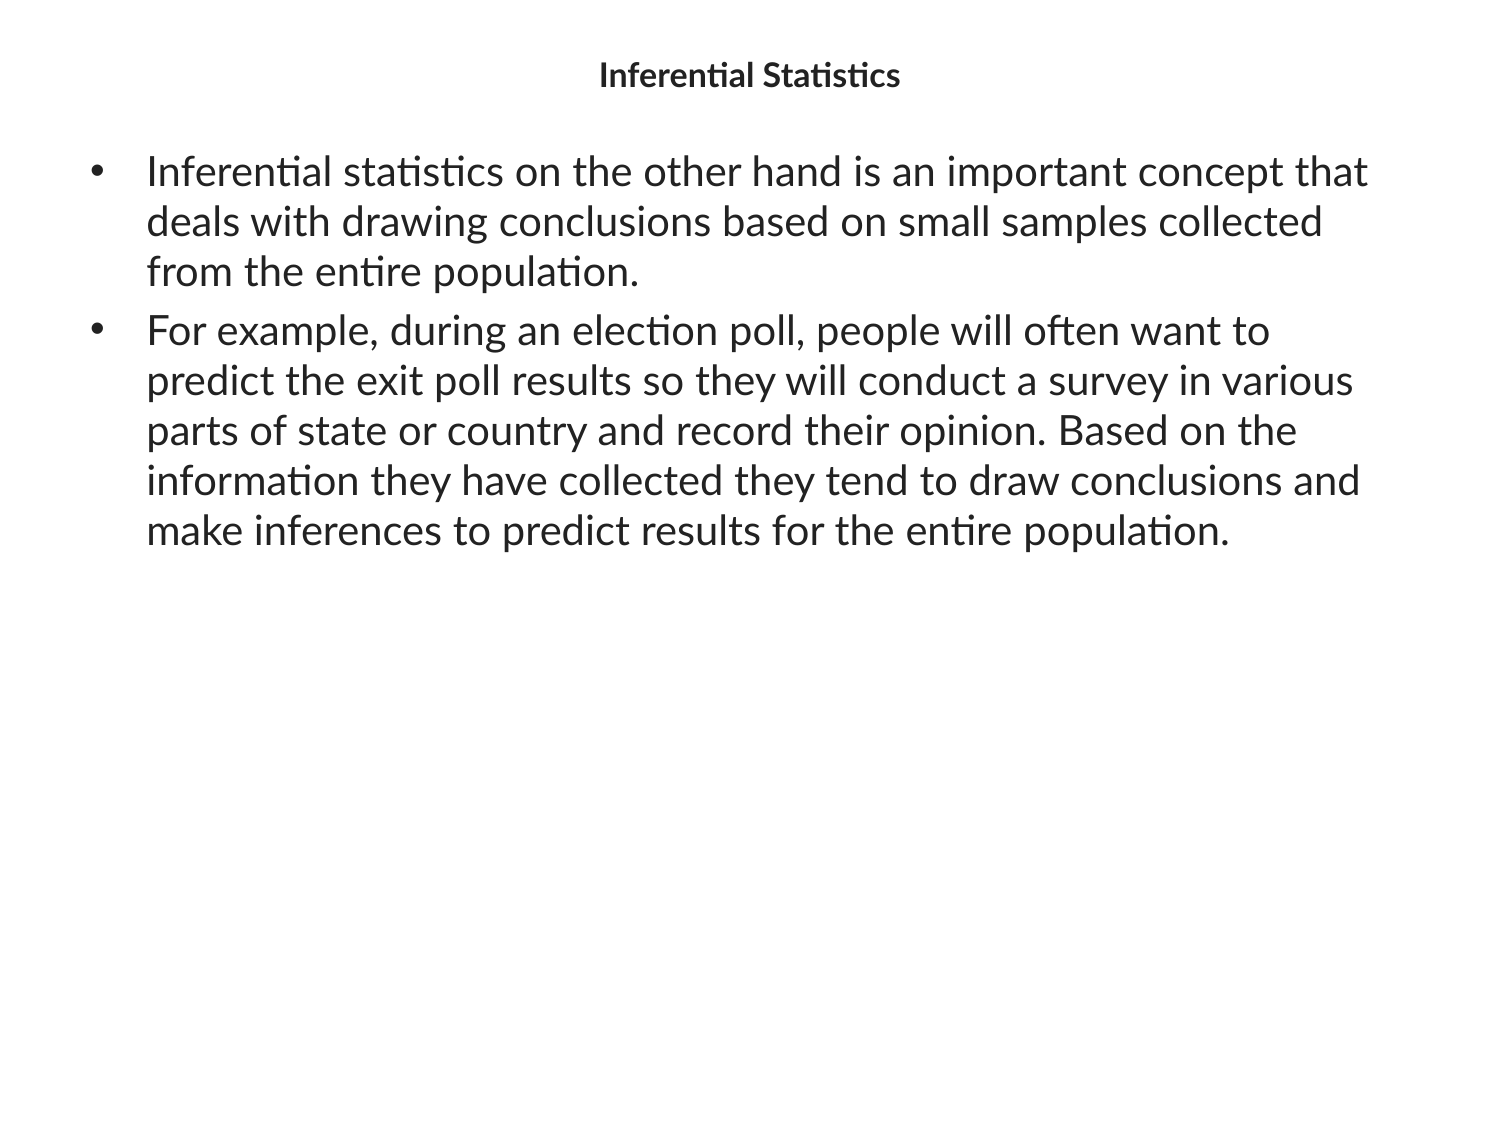

# Inferential Statistics
Inferential statistics on the other hand is an important concept that deals with drawing conclusions based on small samples collected from the entire population.
For example, during an election poll, people will often want to predict the exit poll results so they will conduct a survey in various parts of state or country and record their opinion. Based on the information they have collected they tend to draw conclusions and make inferences to predict results for the entire population.